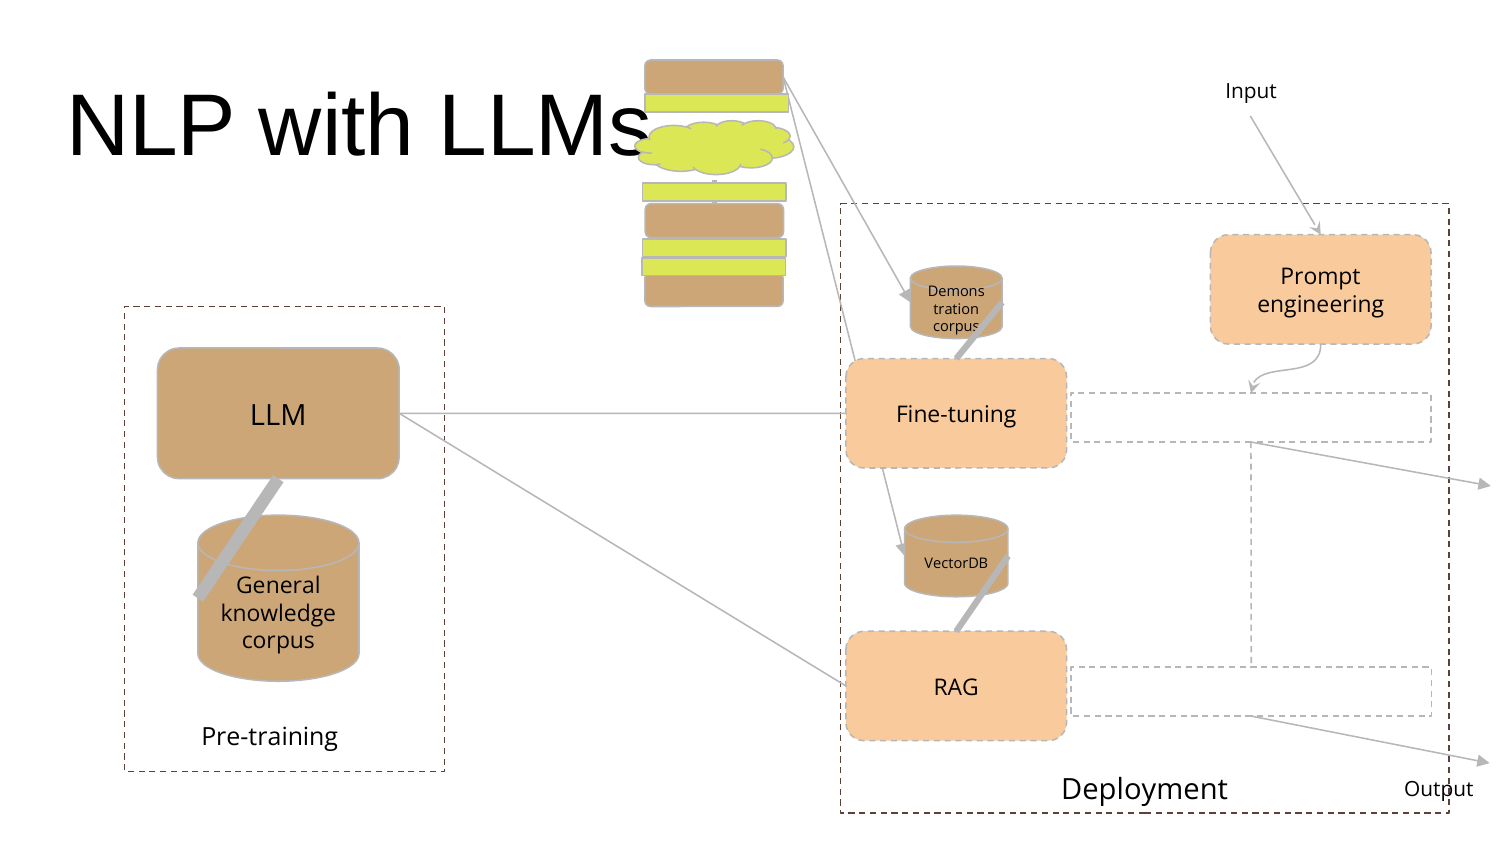

# NLP with LLMs

Input

Deployment
Prompt engineering

Demonstration corpus

Pre
LLM
Fine-tuning

General knowledge corpus
VectorDB
RAG

Pre-training
Output